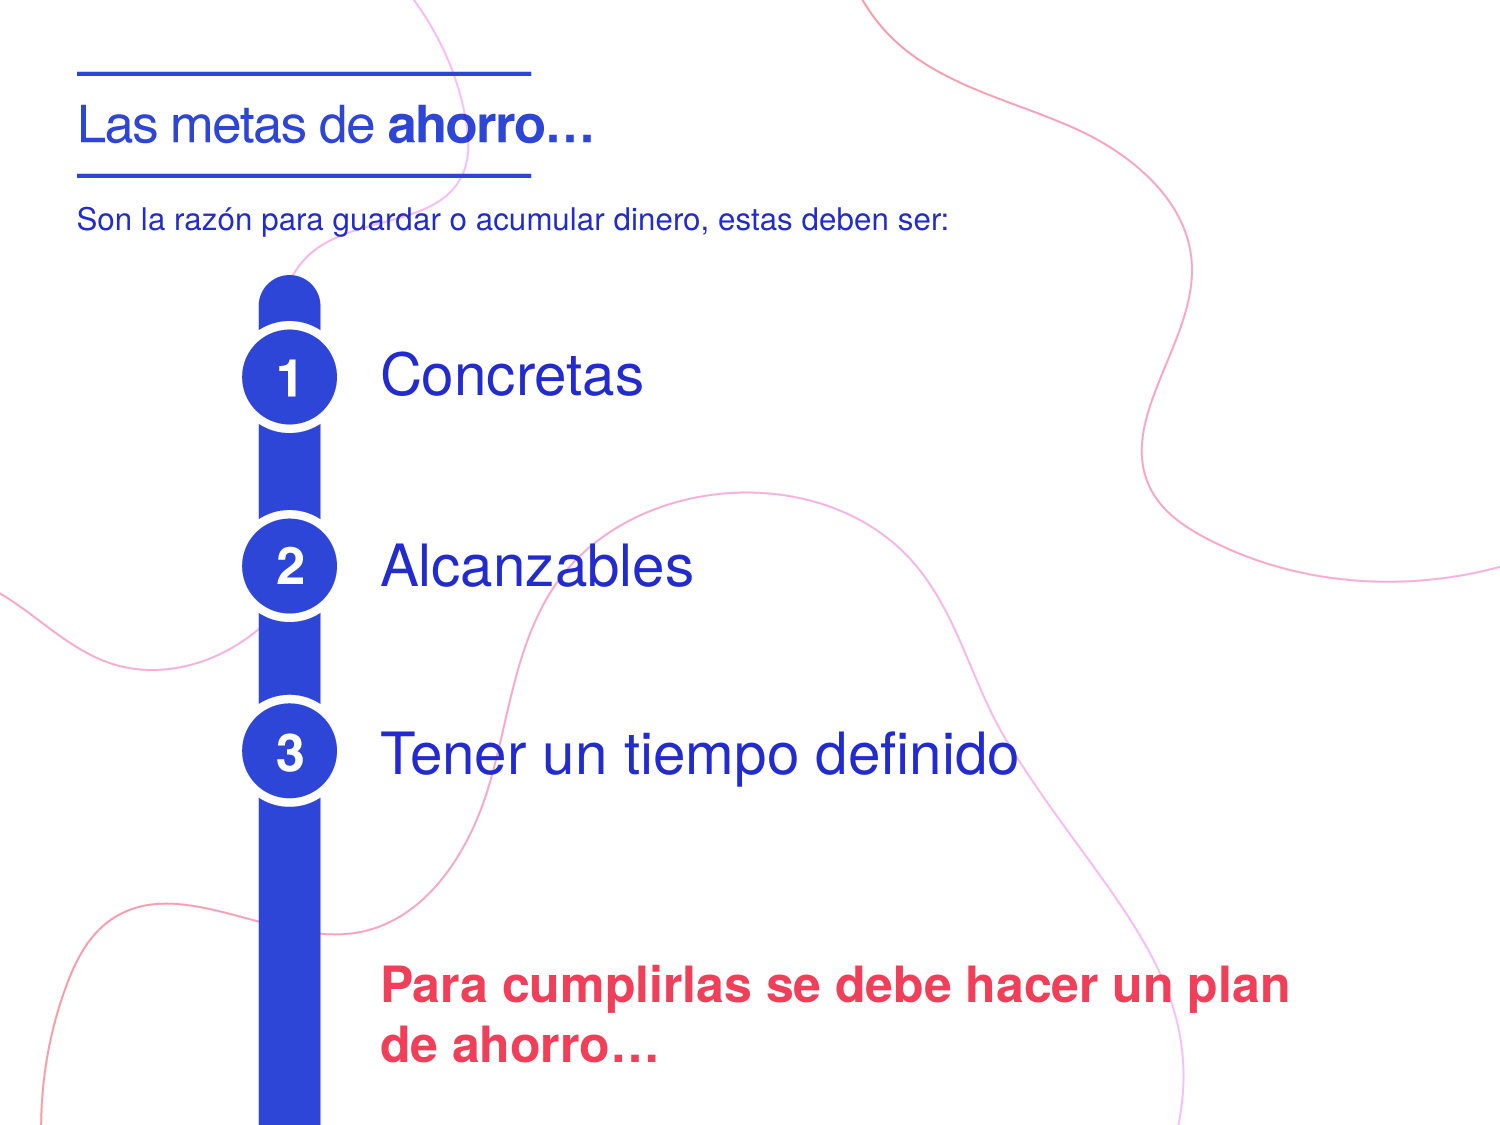

Son la razón para guardar o acumular dinero, estas deben ser:
Concretas
Alcanzables
Tener un tiempo definido
Para cumplirlas se debe hacer un plan de ahorro…